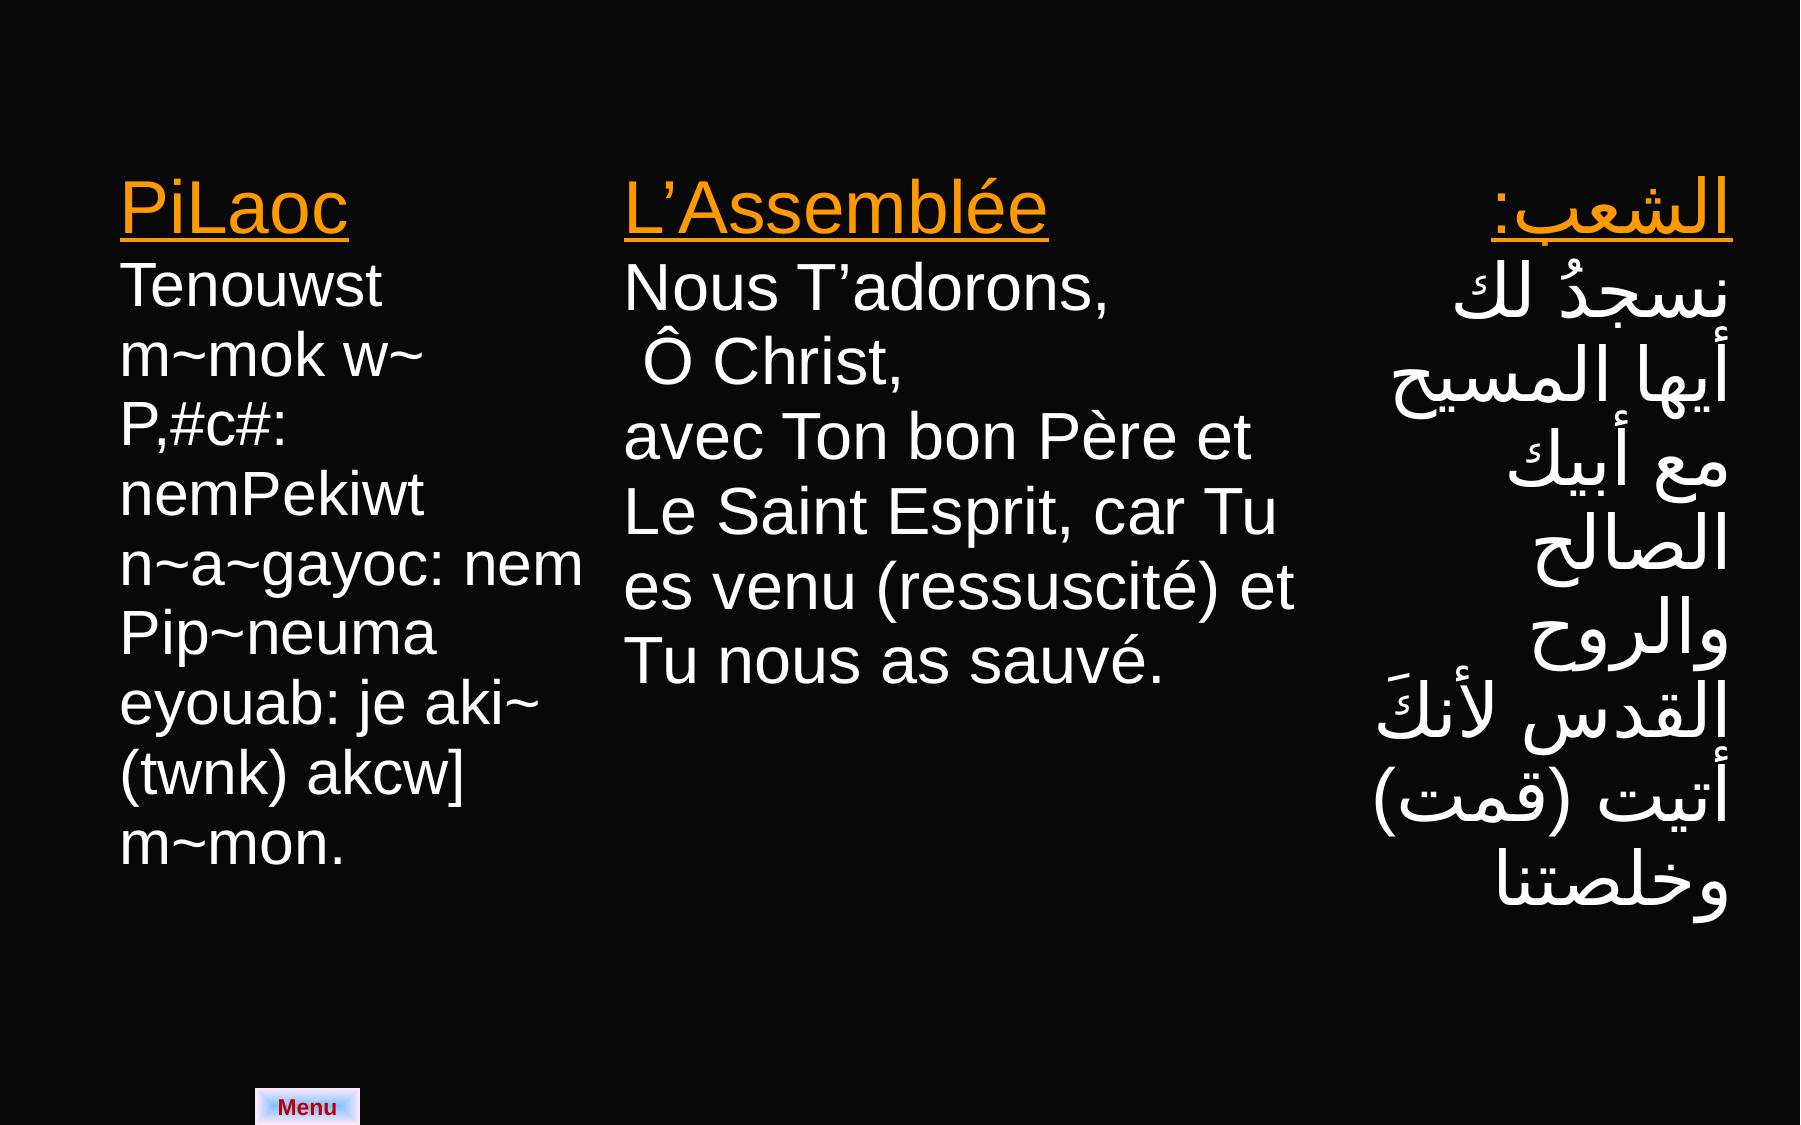

| PiLaoc Tenouwst m~mok w~ P,#c#: nemPekiwt n~a~gayoc: nem Pip~neuma eyouab: je aki~ (twnk) akcw] m~mon. | L’Assemblée Nous T’adorons, Ô Christ, avec Ton bon Père et Le Saint Esprit, car Tu es venu (ressuscité) et Tu nous as sauvé. | الشعب: نسجدُ لك أيها المسيح مع أبيك الصالح والروح القدس لأنكَ أتيت (قمت) وخلصتنا |
| --- | --- | --- |

Menu